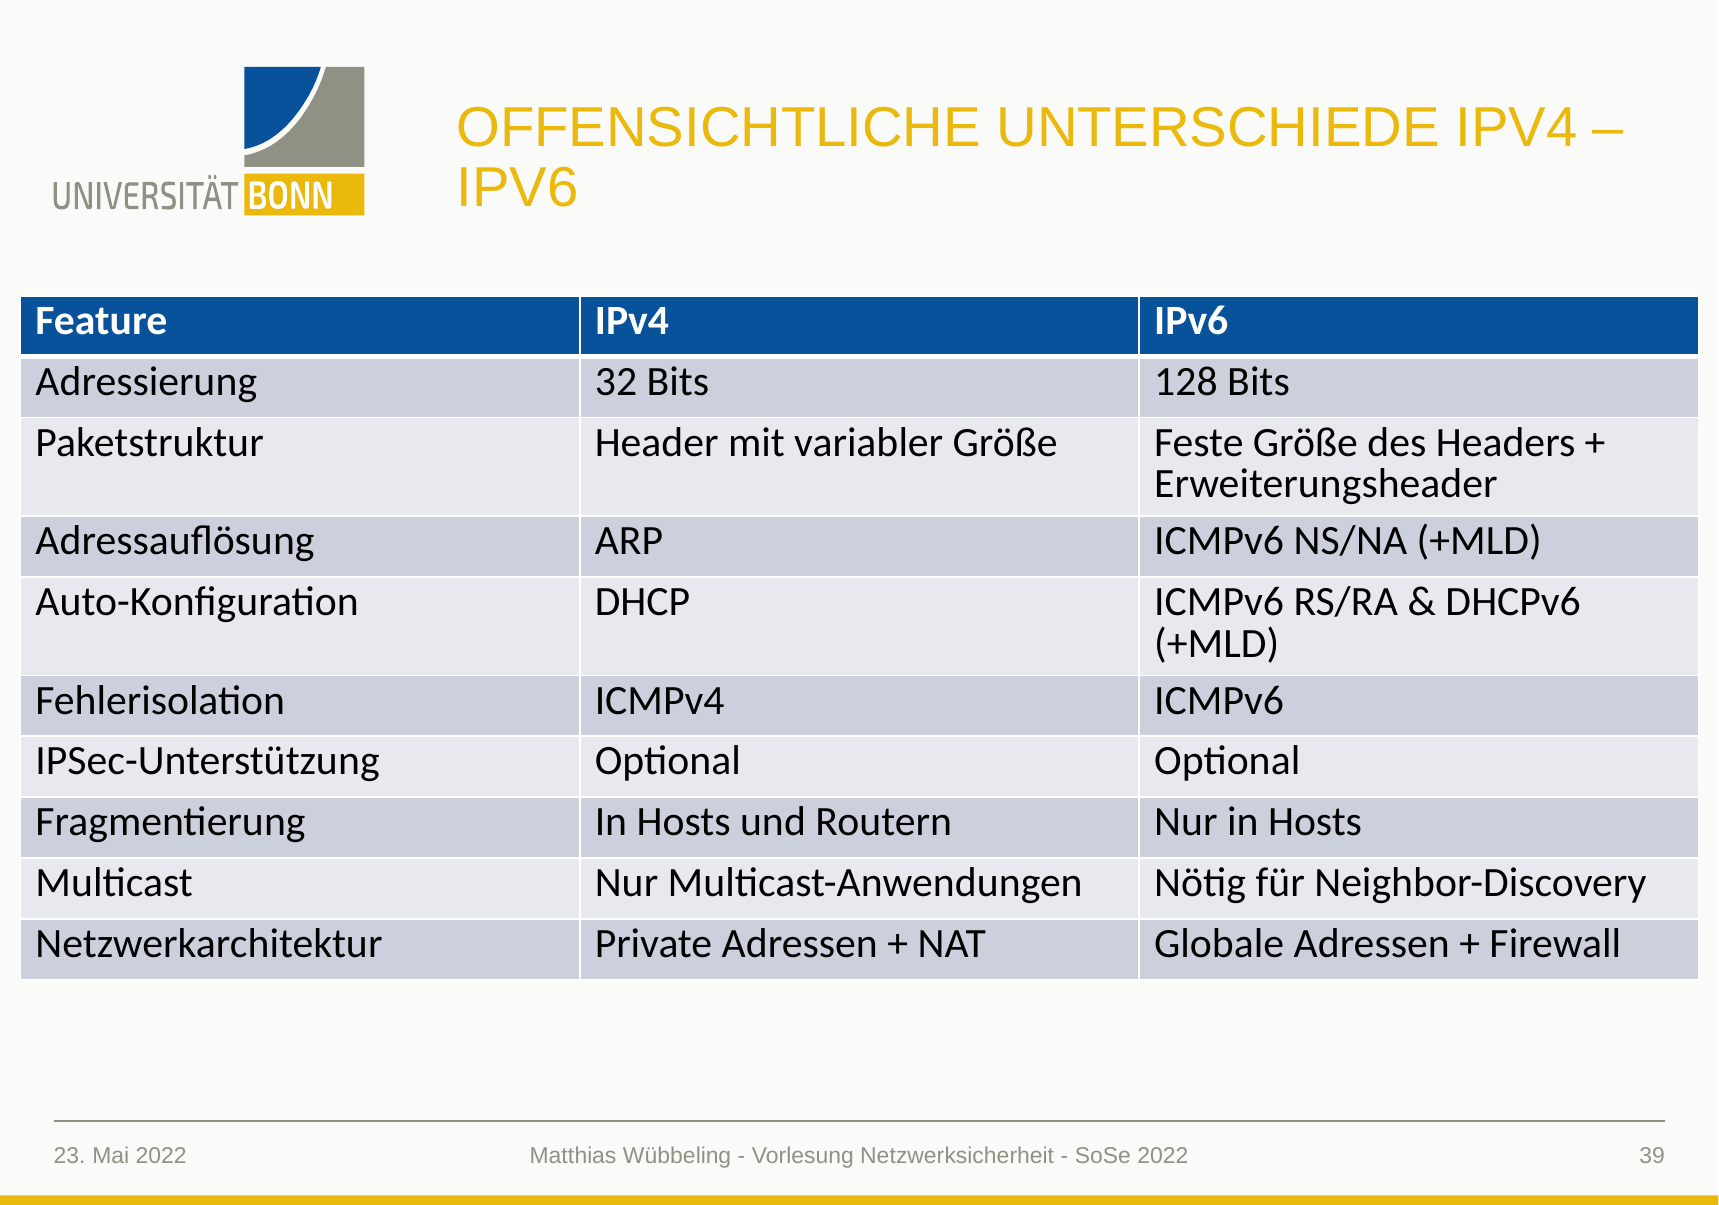

# Offensichtliche Unterschiede IPv4 – IPv6
| Feature | IPv4 | IPv6 |
| --- | --- | --- |
| Adressierung | 32 Bits | 128 Bits |
| Paketstruktur | Header mit variabler Größe | Feste Größe des Headers + Erweiterungsheader |
| Adressauflösung | ARP | ICMPv6 NS/NA (+MLD) |
| Auto-Konfiguration | DHCP | ICMPv6 RS/RA & DHCPv6 (+MLD) |
| Fehlerisolation | ICMPv4 | ICMPv6 |
| IPSec-Unterstützung | Optional | Optional |
| Fragmentierung | In Hosts und Routern | Nur in Hosts |
| Multicast | Nur Multicast-Anwendungen | Nötig für Neighbor-Discovery |
| Netzwerkarchitektur | Private Adressen + NAT | Globale Adressen + Firewall |
23. Mai 2022
39
Matthias Wübbeling - Vorlesung Netzwerksicherheit - SoSe 2022